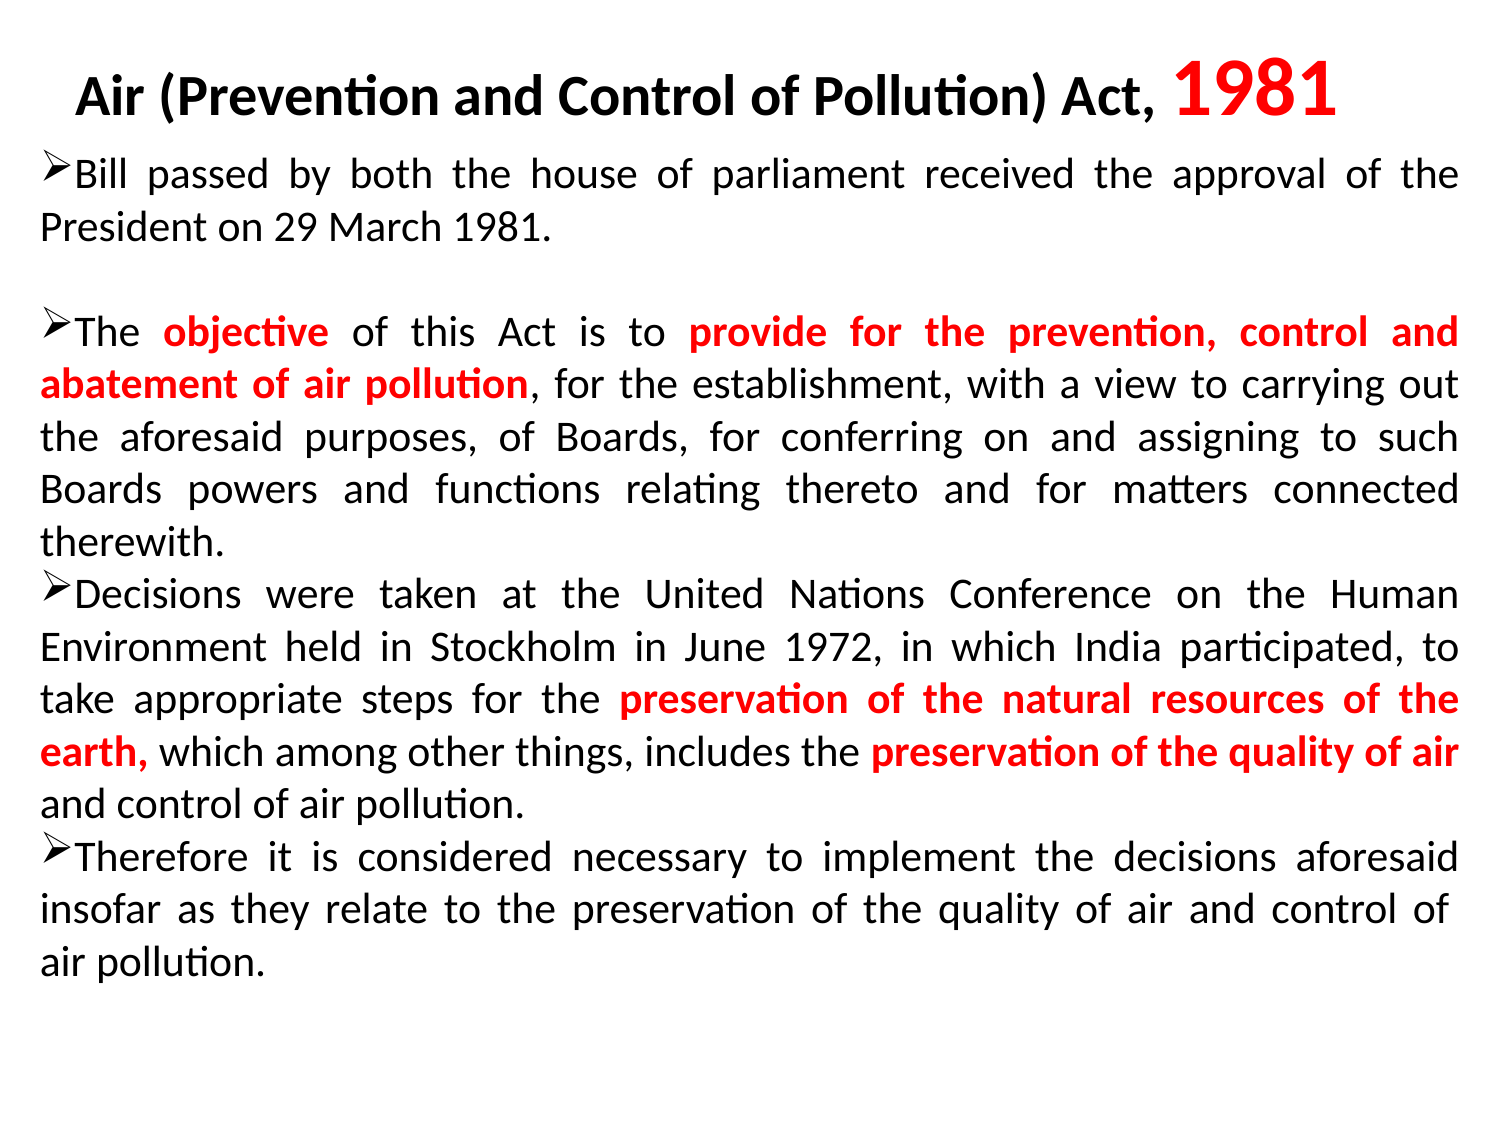

Air (Prevention and Control of Pollution) Act, 1981
Bill passed by both the house of parliament received the approval of the President on 29 March 1981.

The objective of this Act is to provide for the prevention, control and abatement of air pollution, for the establishment, with a view to carrying out the aforesaid purposes, of Boards, for conferring on and assigning to such Boards powers and functions relating thereto and for matters connected therewith.
Decisions were taken at the United Nations Conference on the Human Environment held in Stockholm in June 1972, in which India participated, to take appropriate steps for the preservation of the natural resources of the earth, which among other things, includes the preservation of the quality of air and control of air pollution.
Therefore it is considered necessary to implement the decisions aforesaid insofar as they relate to the preservation of the quality of air and control of 
air pollution.